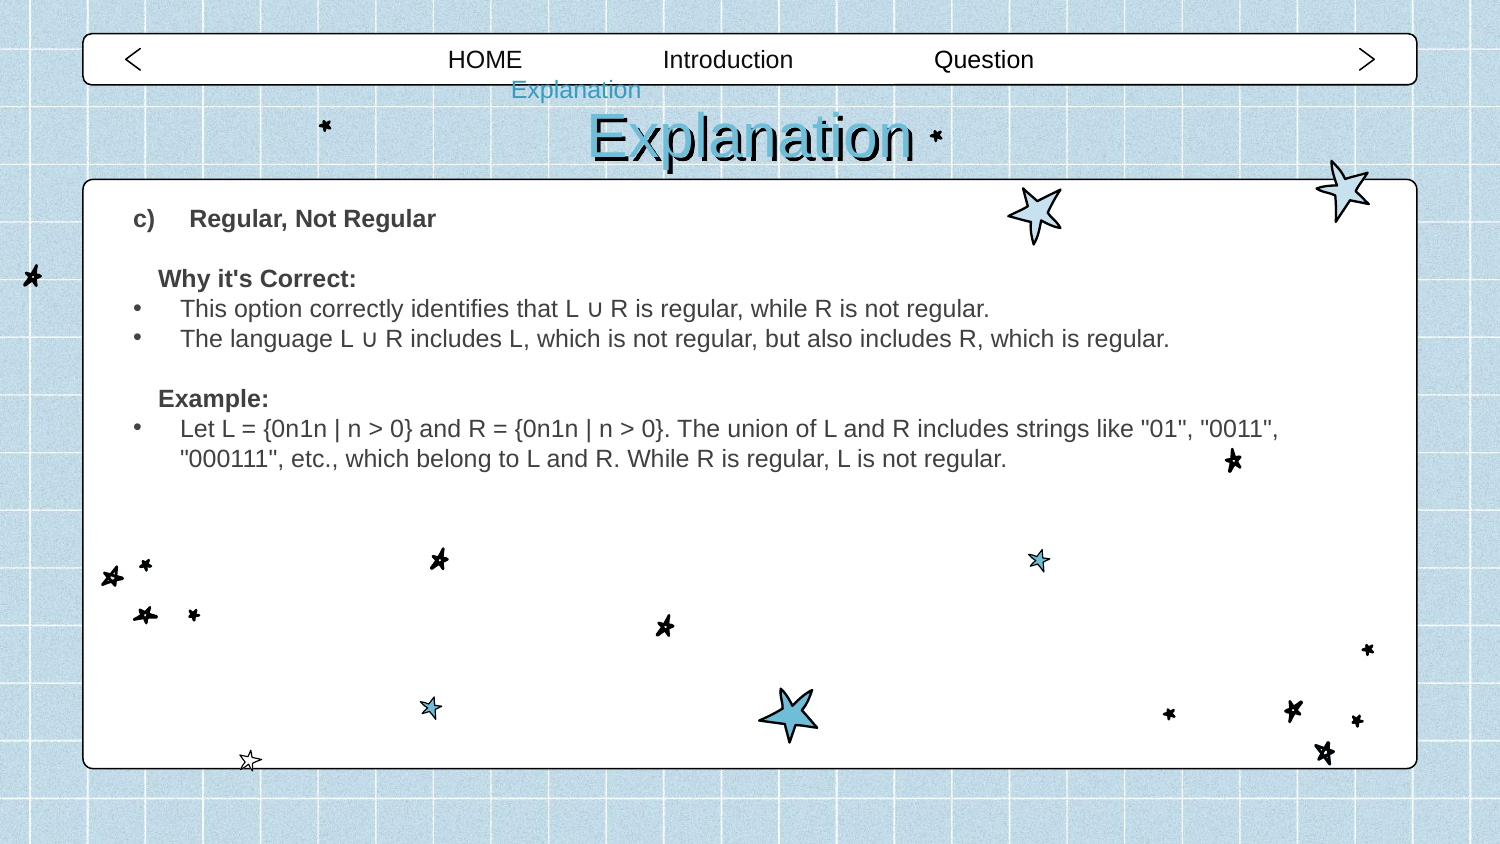

HOME                    Introduction                    Question                    Explanation

# Explanation

Regular, Not Regular

Why it's Correct:
This option correctly identifies that L ∪ R is regular, while R is not regular.
The language L ∪ R includes L, which is not regular, but also includes R, which is regular.

Example:
Let L = {0n1n | n > 0} and R = {0n1n | n > 0}. The union of L and R includes strings like "01", "0011", "000111", etc., which belong to L and R. While R is regular, L is not regular.